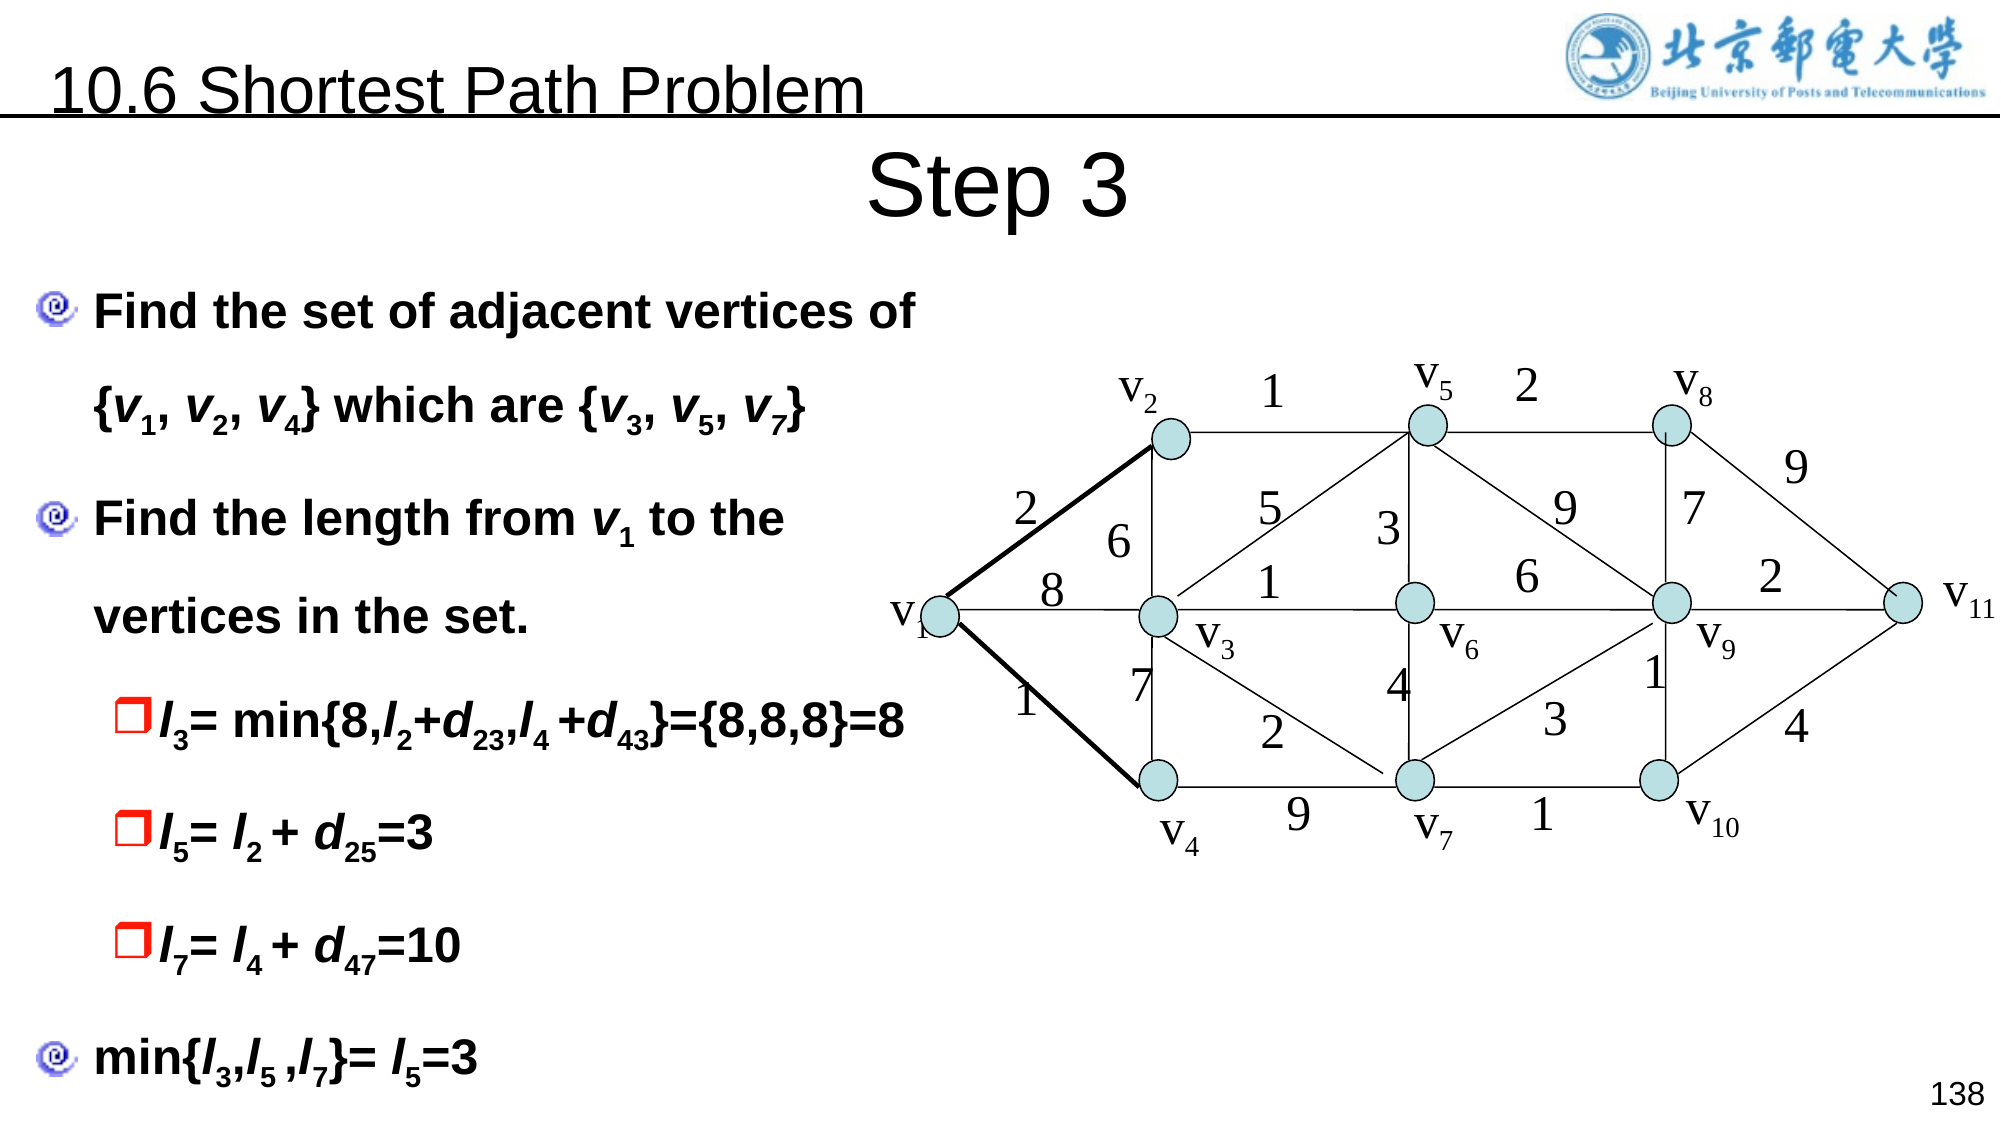

10.6 Shortest Path Problem
Step 3
Find the set of adjacent vertices of {v1, v2, v4} which are {v3, v5, v7}
Find the length from v1 to the vertices in the set.
l3= min{8,l2+d23,l4 +d43}={8,8,8}=8
l5= l2 + d25=3
l7= l4 + d47=10
min{l3,l5 ,l7}= l5=3
Connect v2 to v5

v5
v8
v2

2
1

9

2
5
9
7
3
6
6
2
1
8
v11
v1

v3
v6
v9

1

7
4
1
3
4
2

v10
9
1
v7
v4